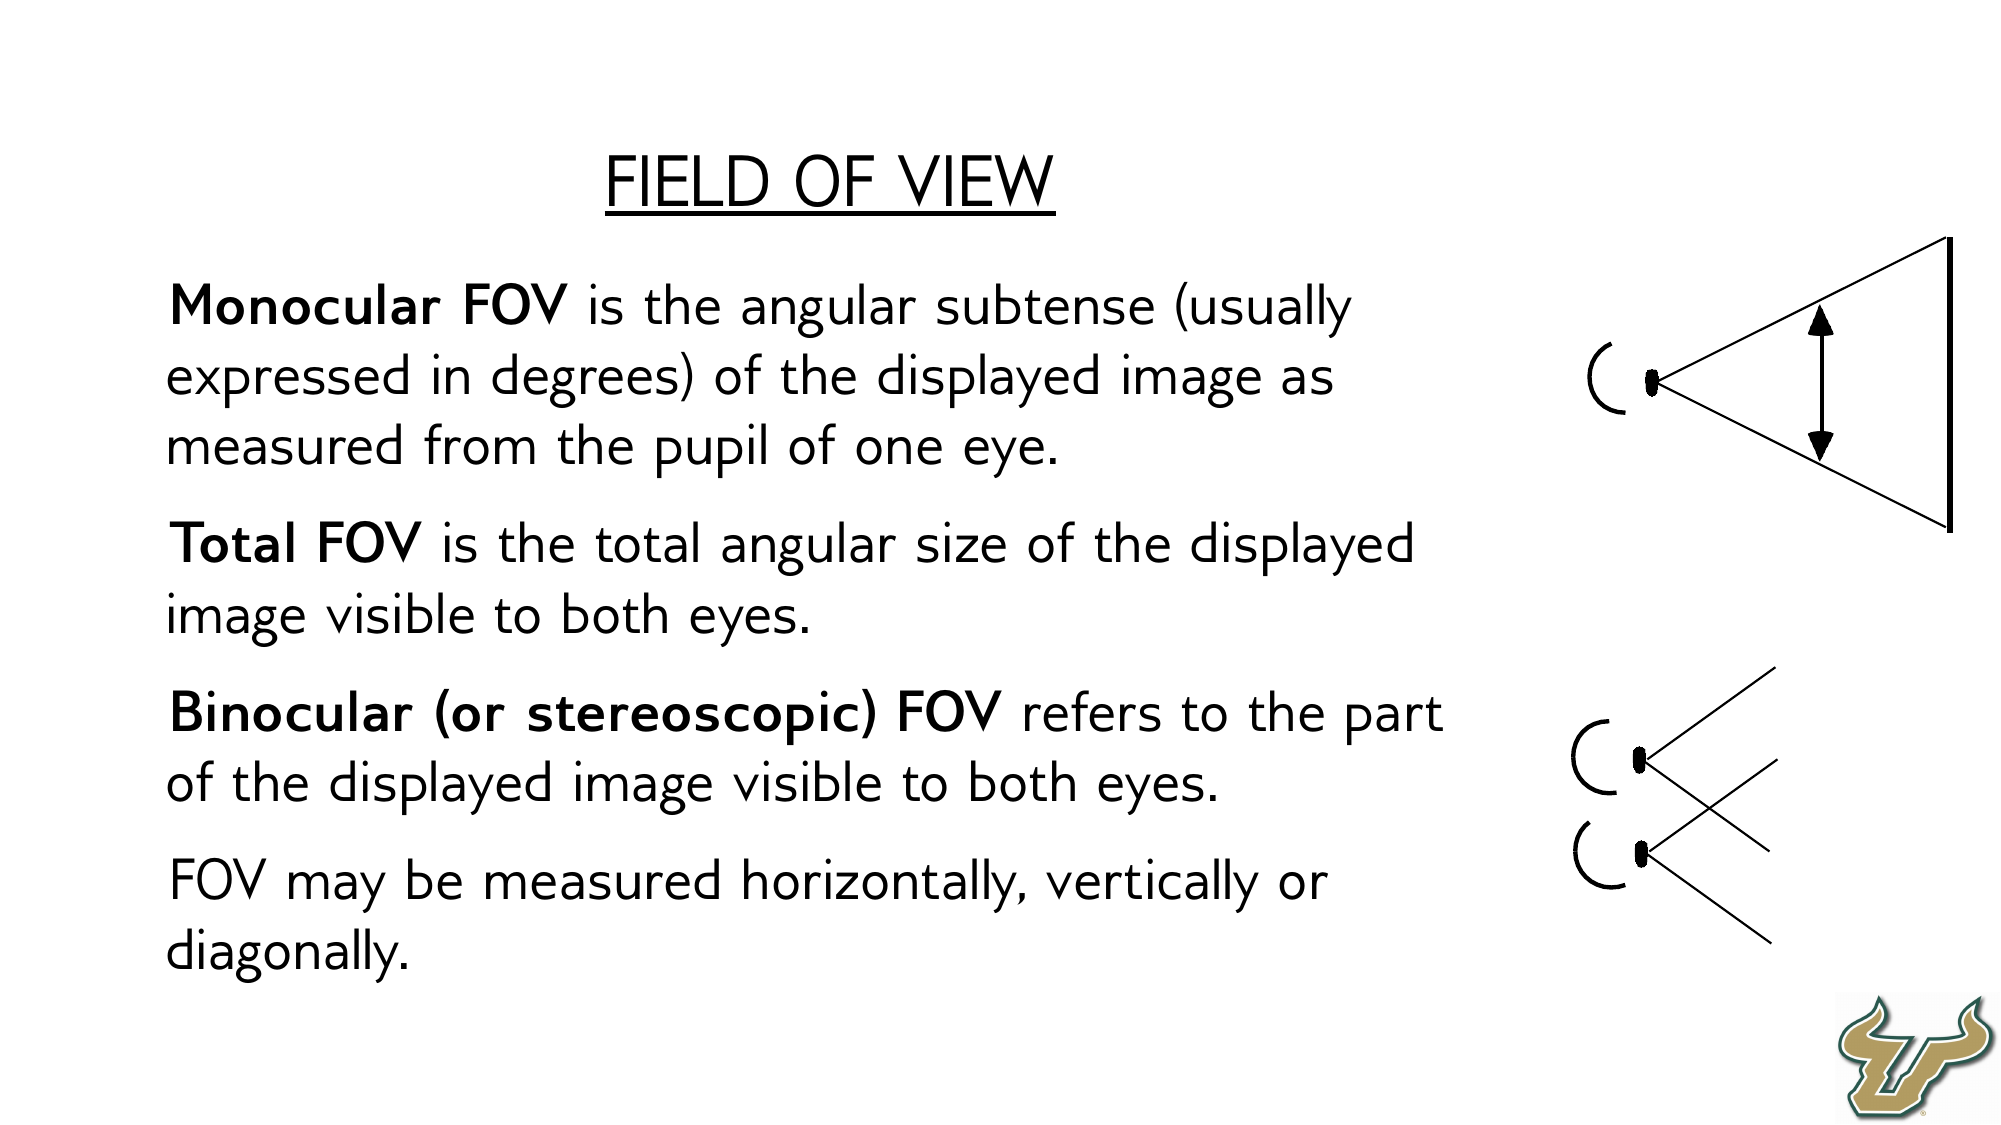

Field of View
Monocular FOV is the angular subtense (usually expressed in degrees) of the displayed image as measured from the pupil of one eye.
Total FOV is the total angular size of the displayed image visible to both eyes.
Binocular (or stereoscopic) FOV refers to the part of the displayed image visible to both eyes.
FOV may be measured horizontally, vertically or diagonally.